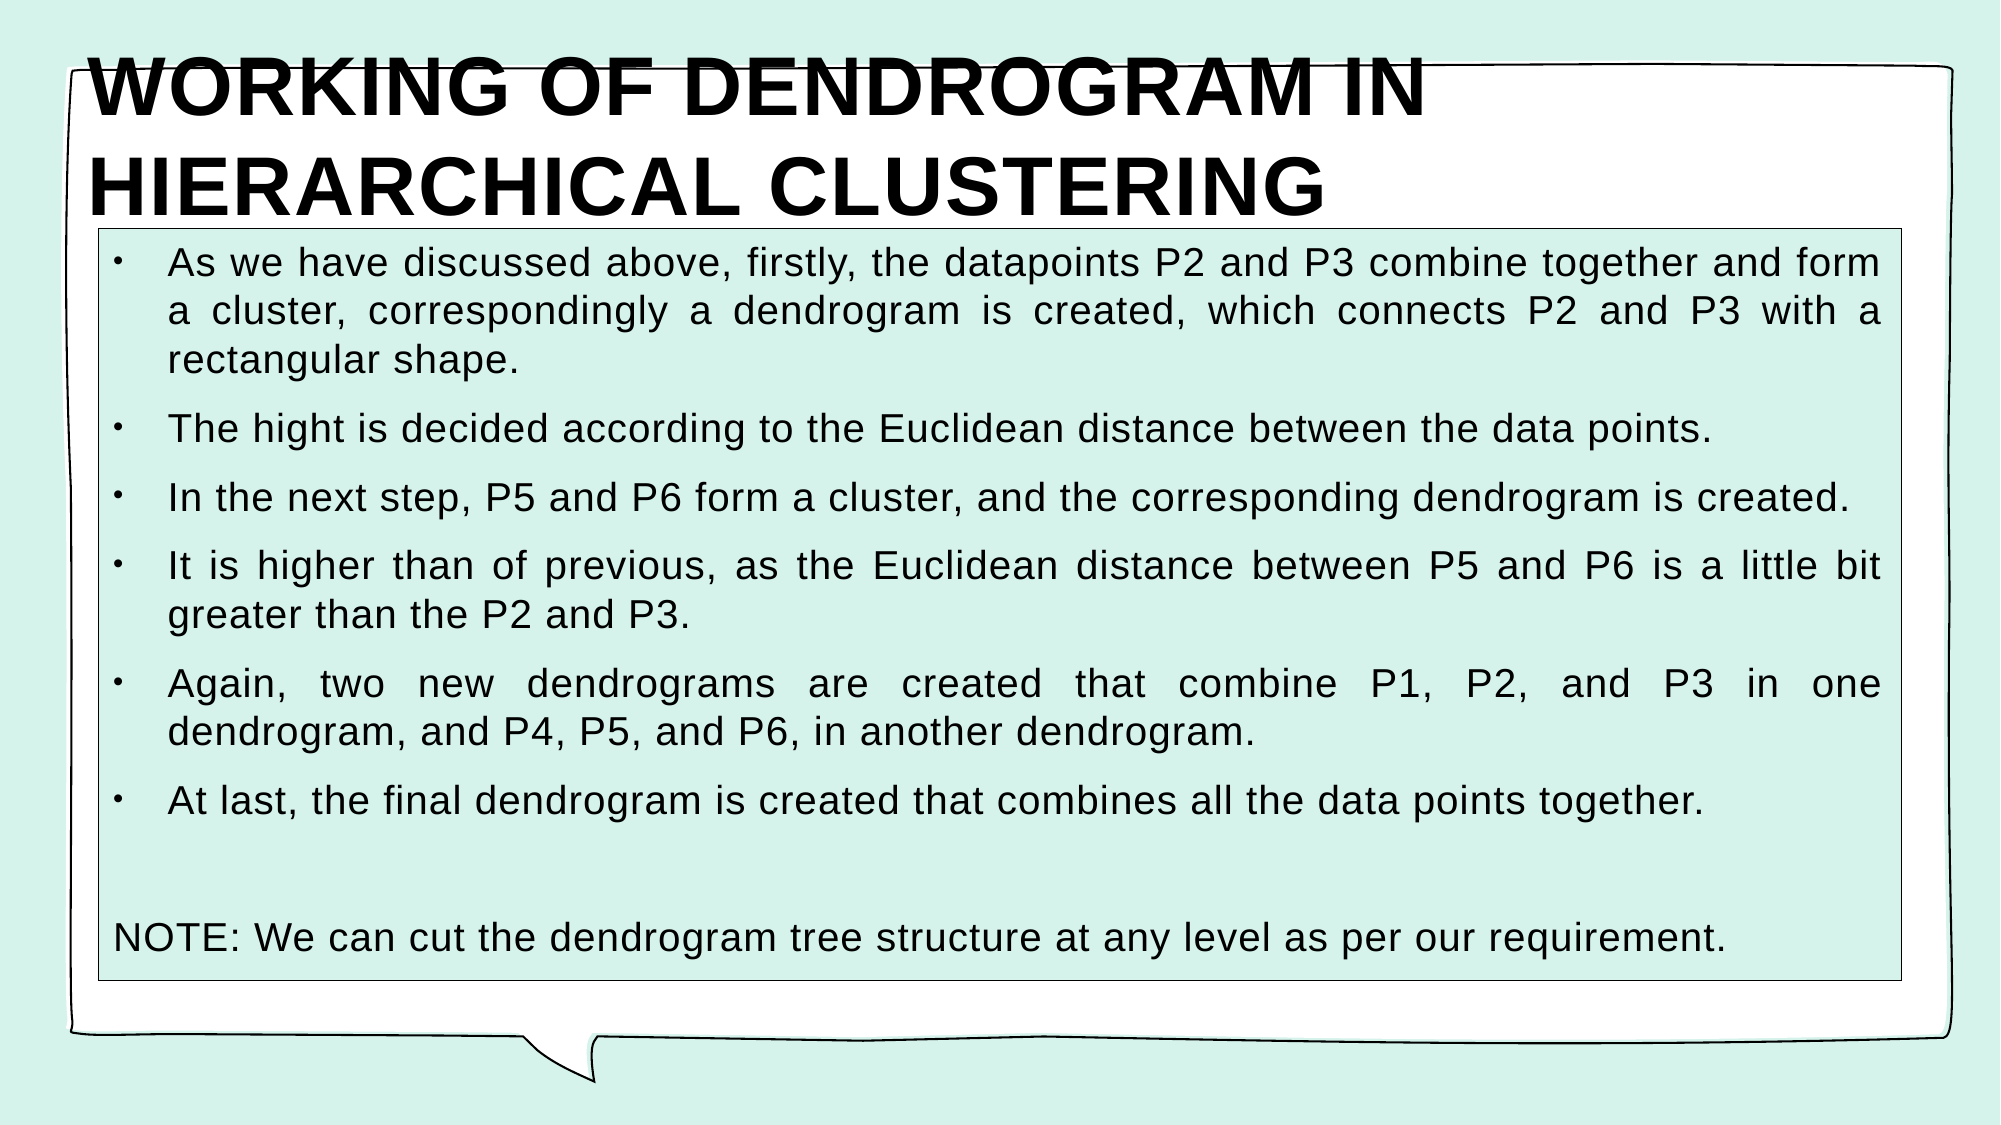

# WORKING OF DENDROGRAM IN HIERARCHICAL CLUSTERING
As we have discussed above, firstly, the datapoints P2 and P3 combine together and form a cluster, correspondingly a dendrogram is created, which connects P2 and P3 with a rectangular shape.
The hight is decided according to the Euclidean distance between the data points.
In the next step, P5 and P6 form a cluster, and the corresponding dendrogram is created.
It is higher than of previous, as the Euclidean distance between P5 and P6 is a little bit greater than the P2 and P3.
Again, two new dendrograms are created that combine P1, P2, and P3 in one dendrogram, and P4, P5, and P6, in another dendrogram.
At last, the final dendrogram is created that combines all the data points together.

NOTE: We can cut the dendrogram tree structure at any level as per our requirement.